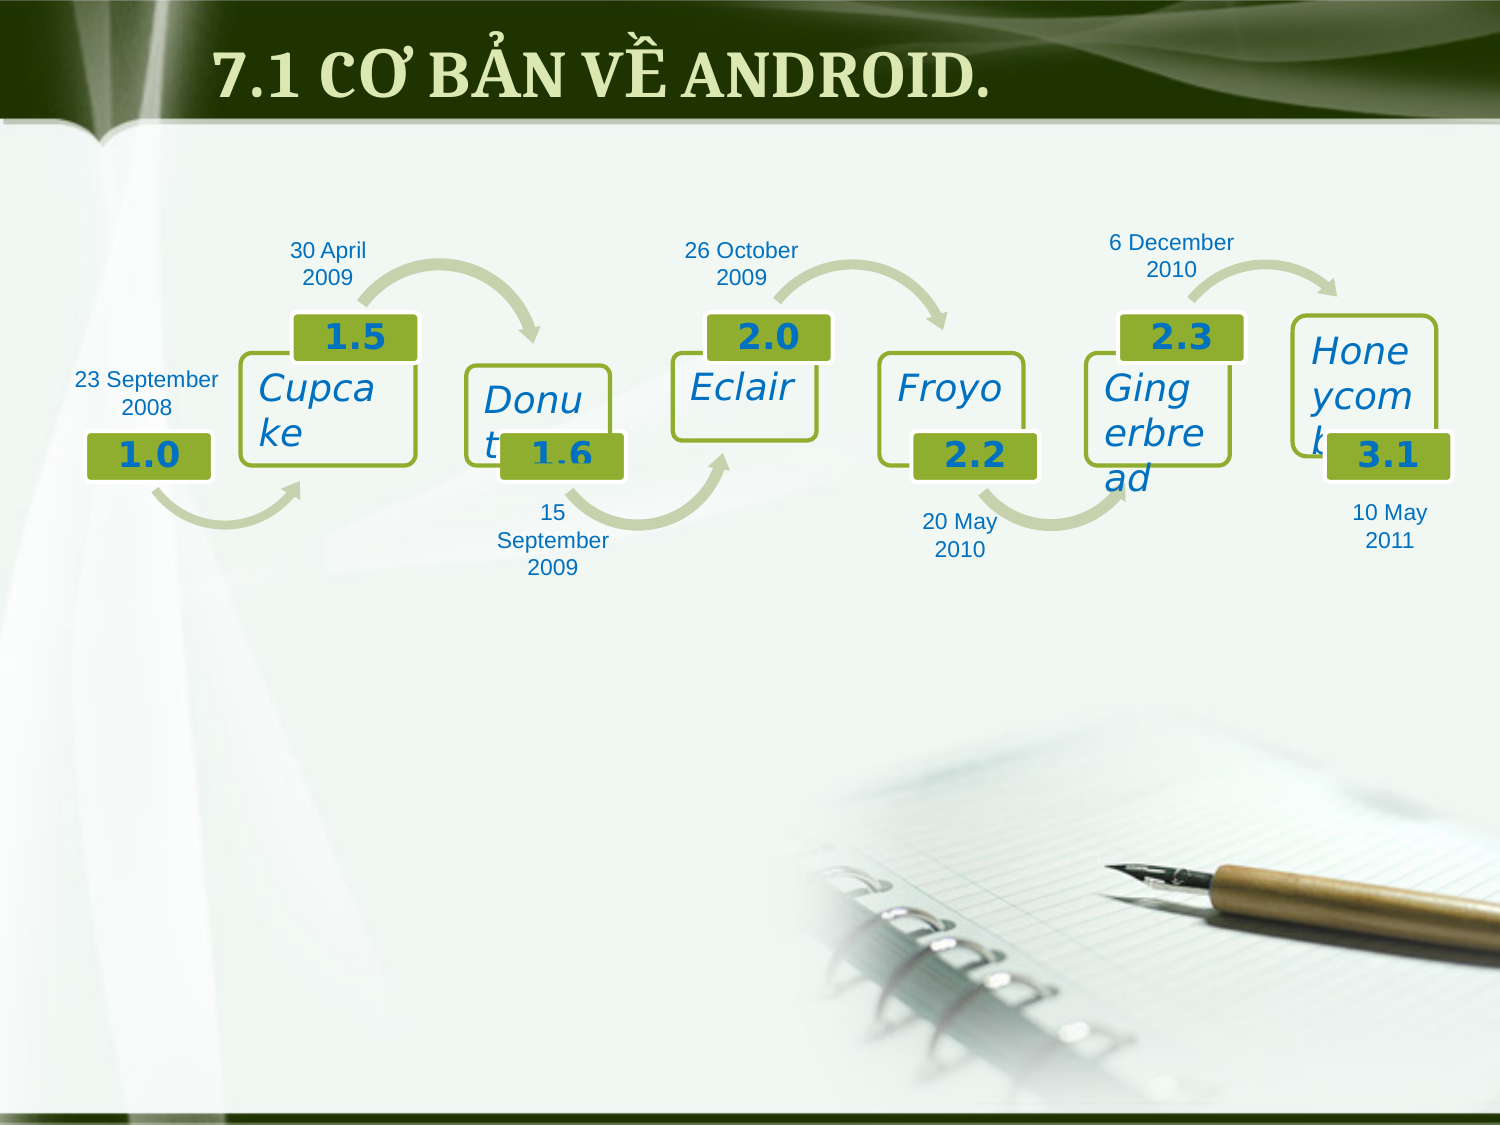

# 7.1 CƠ BẢN VỀ ANDROID.
6 December 2010
30 April 2009
26 October 2009

1.5

2.0

2.3
Honeycomb

Cupcake
Eclair

Froyo

Gingerbread

23 September 2008
Donut

1.0

2.2

3.1
15 September 2009
10 May 2011

1.6
20 May 2010